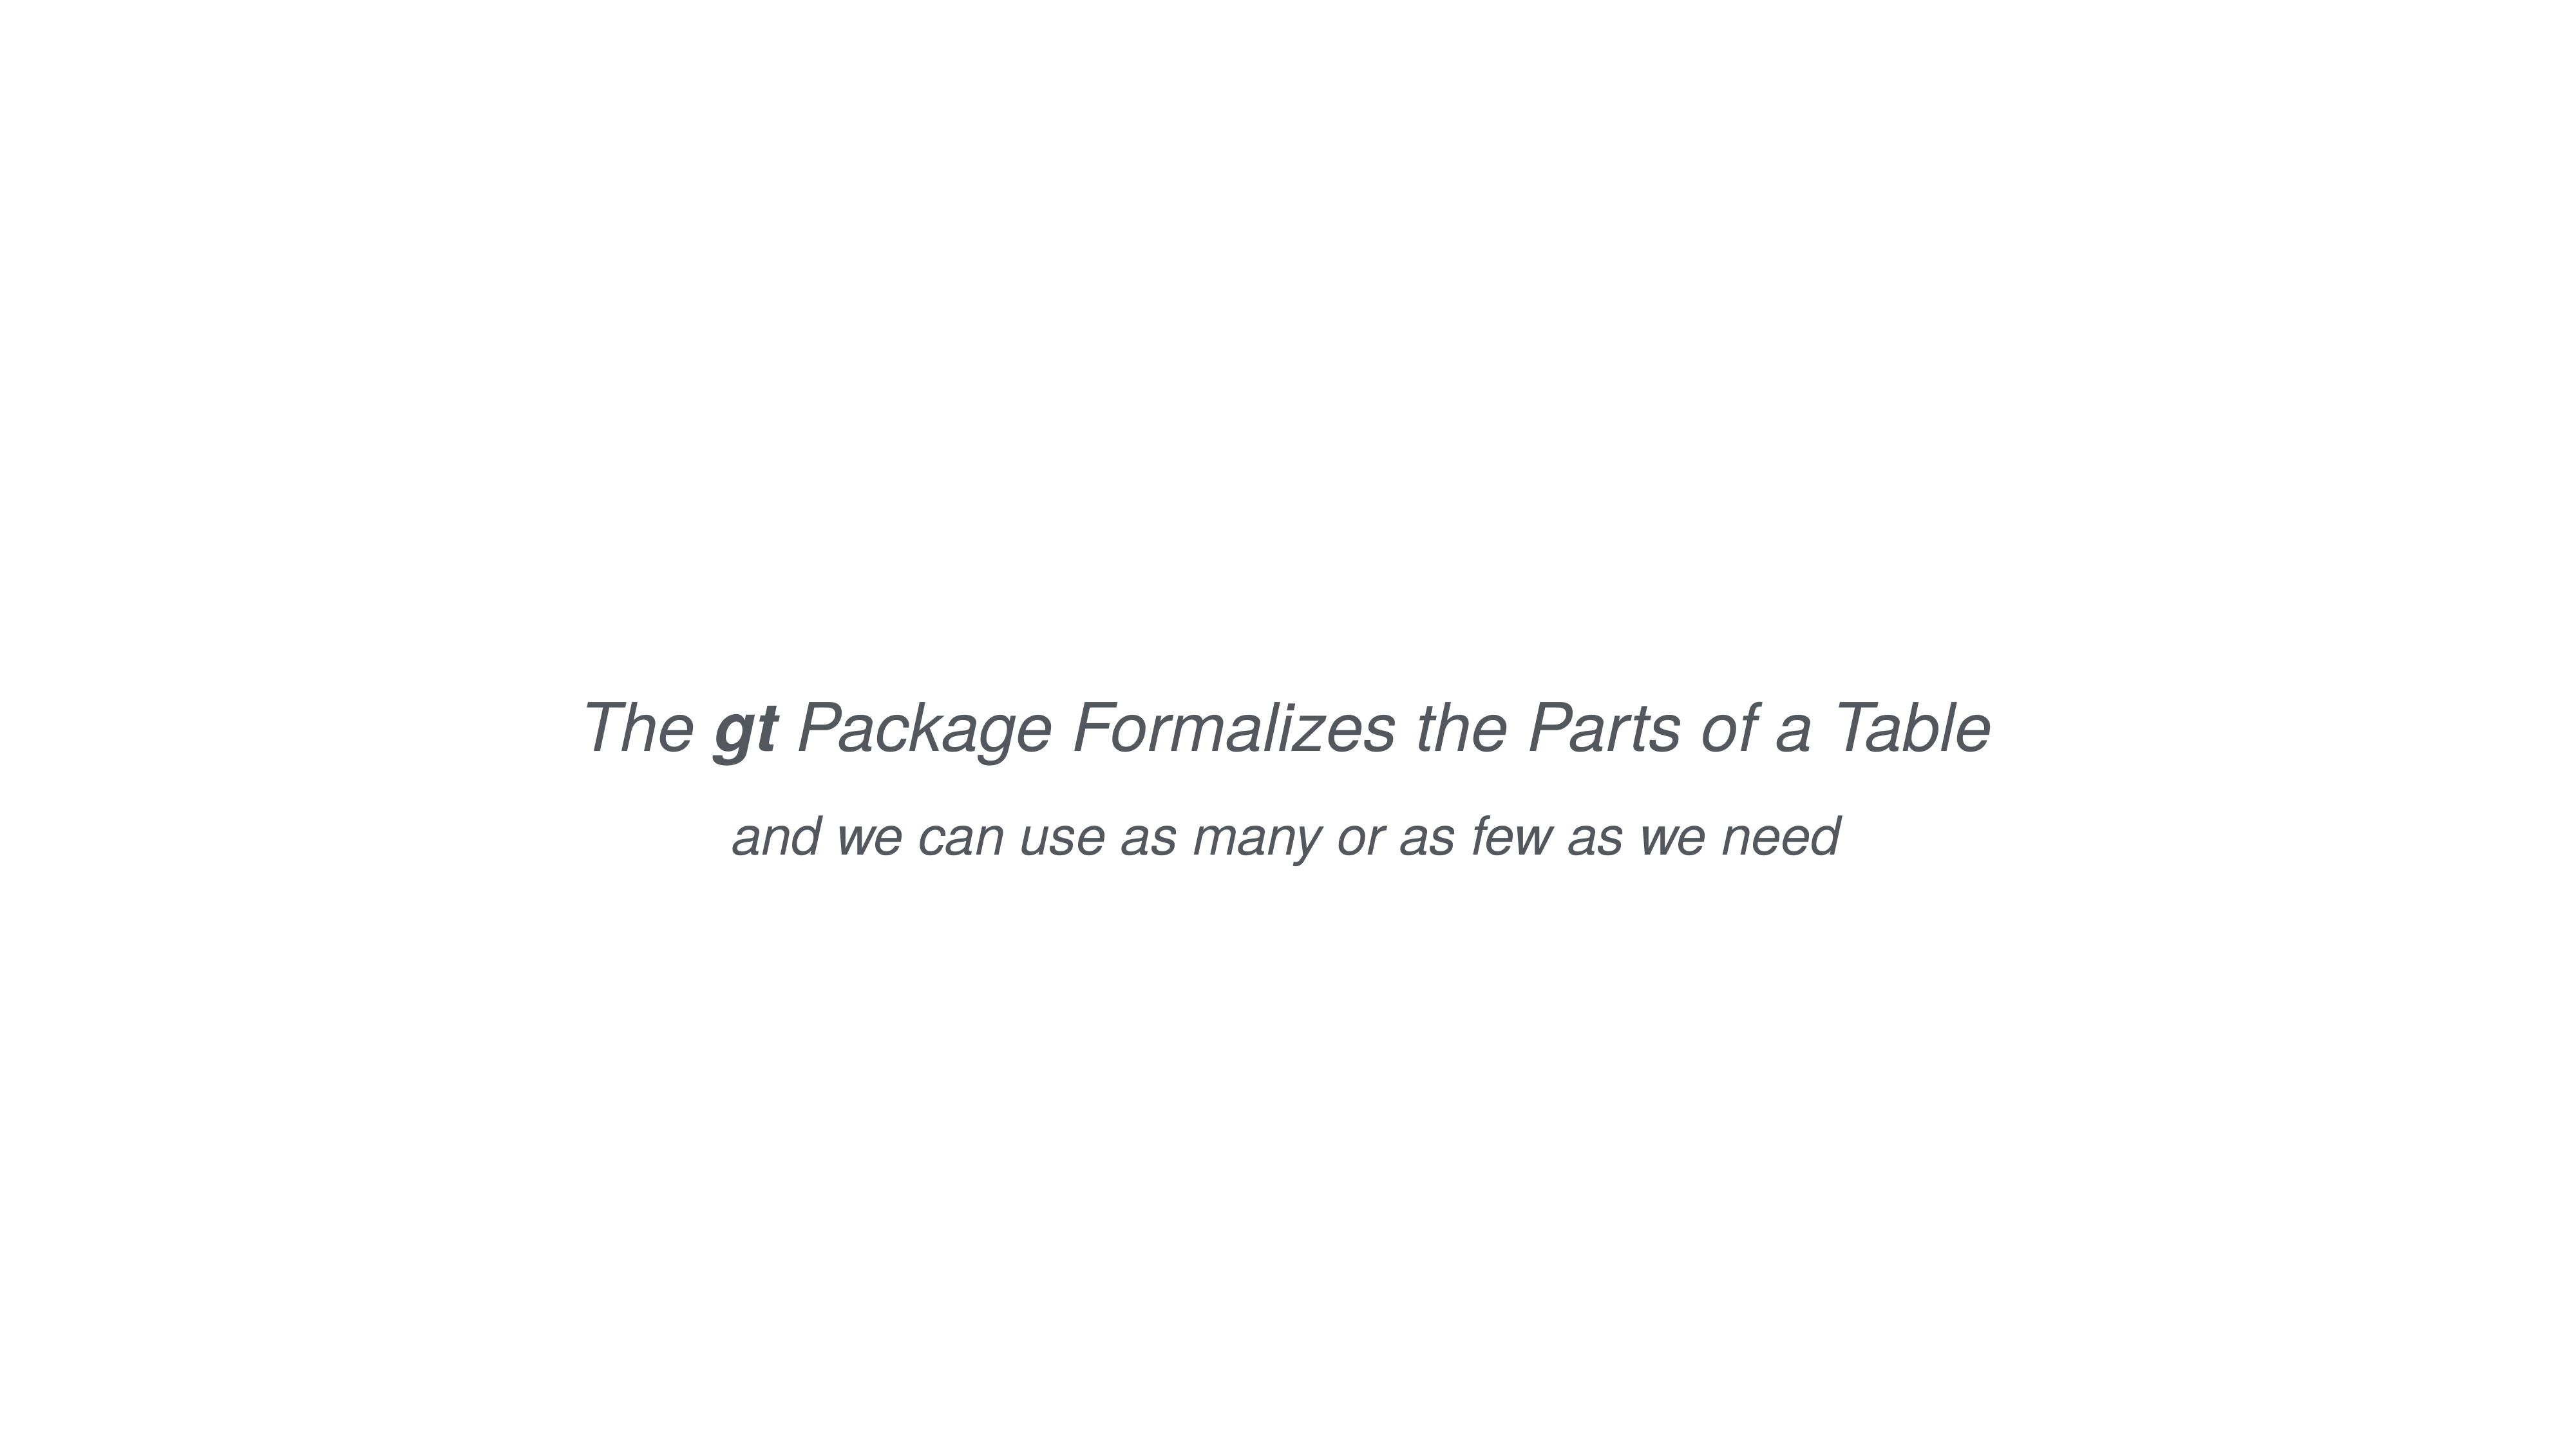

The gt Package Formalizes the Parts of a Table
and we can use as many or as few as we need